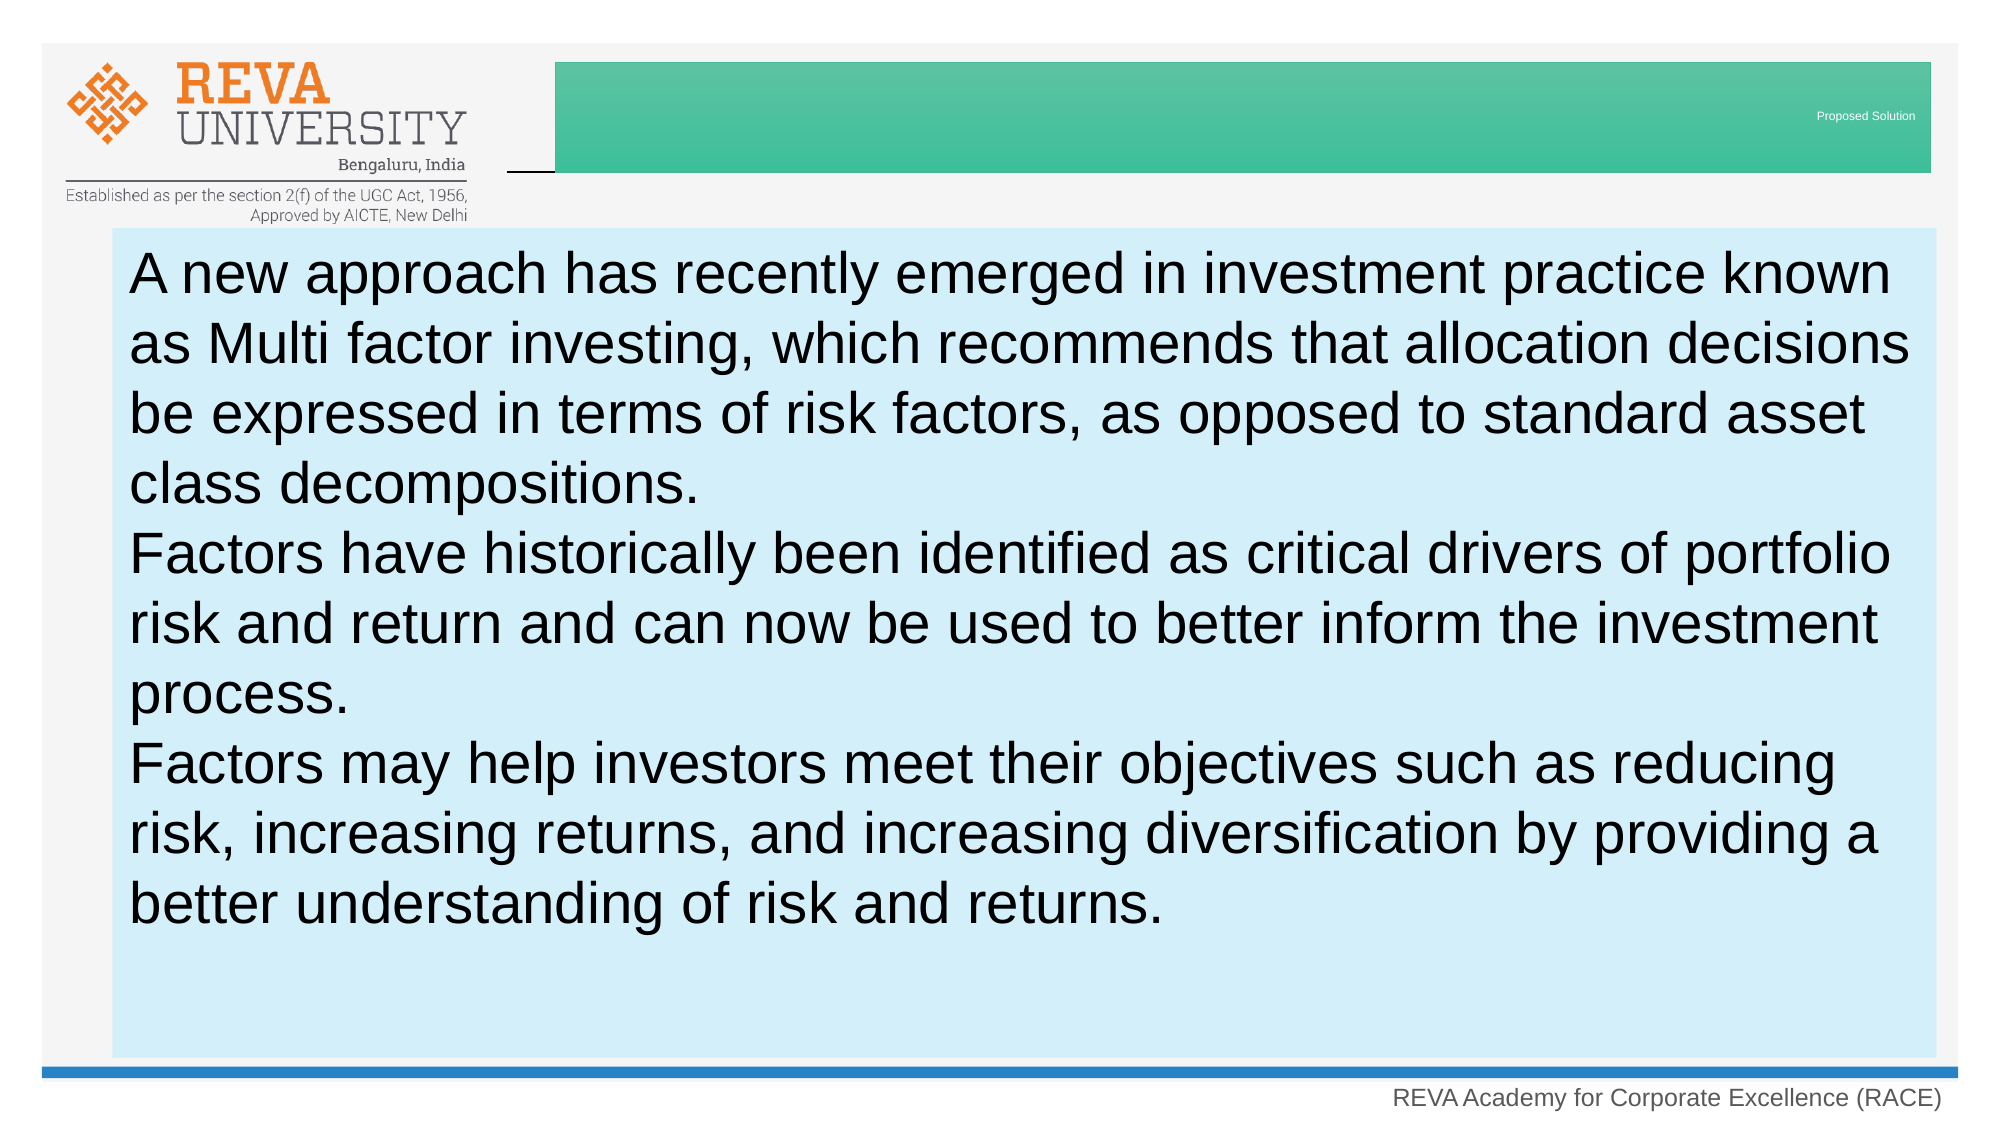

# Proposed Solution
A new approach has recently emerged in investment practice known as Multi factor investing, which recommends that allocation decisions be expressed in terms of risk factors, as opposed to standard asset class decompositions.
Factors have historically been identified as critical drivers of portfolio risk and return and can now be used to better inform the investment process.
Factors may help investors meet their objectives such as reducing risk, increasing returns, and increasing diversification by providing a better understanding of risk and returns.